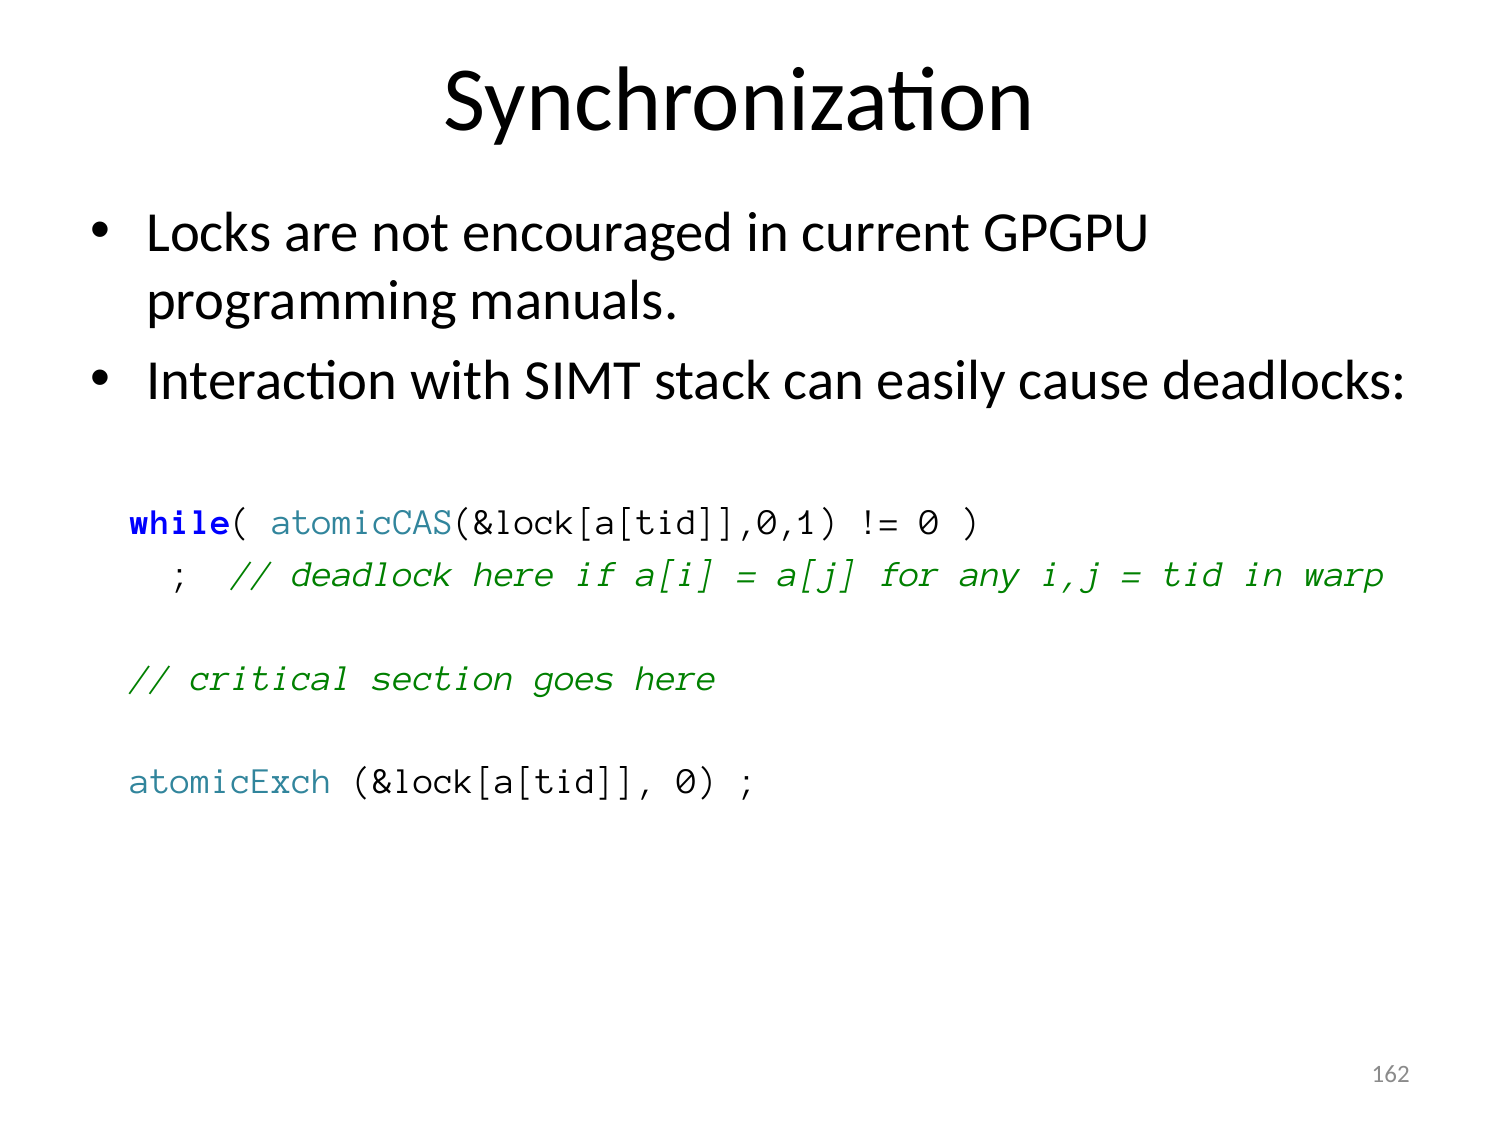

# Synchronization
Locks are not encouraged in current GPGPU programming manuals.
Interaction with SIMT stack can easily cause deadlocks:

  while( atomicCAS(&lock[a[tid]],0,1) != 0 )
    ;  // deadlock here if a[i] = a[j] for any i,j = tid in warp

  // critical section goes here

  atomicExch (&lock[a[tid]], 0) ;

162